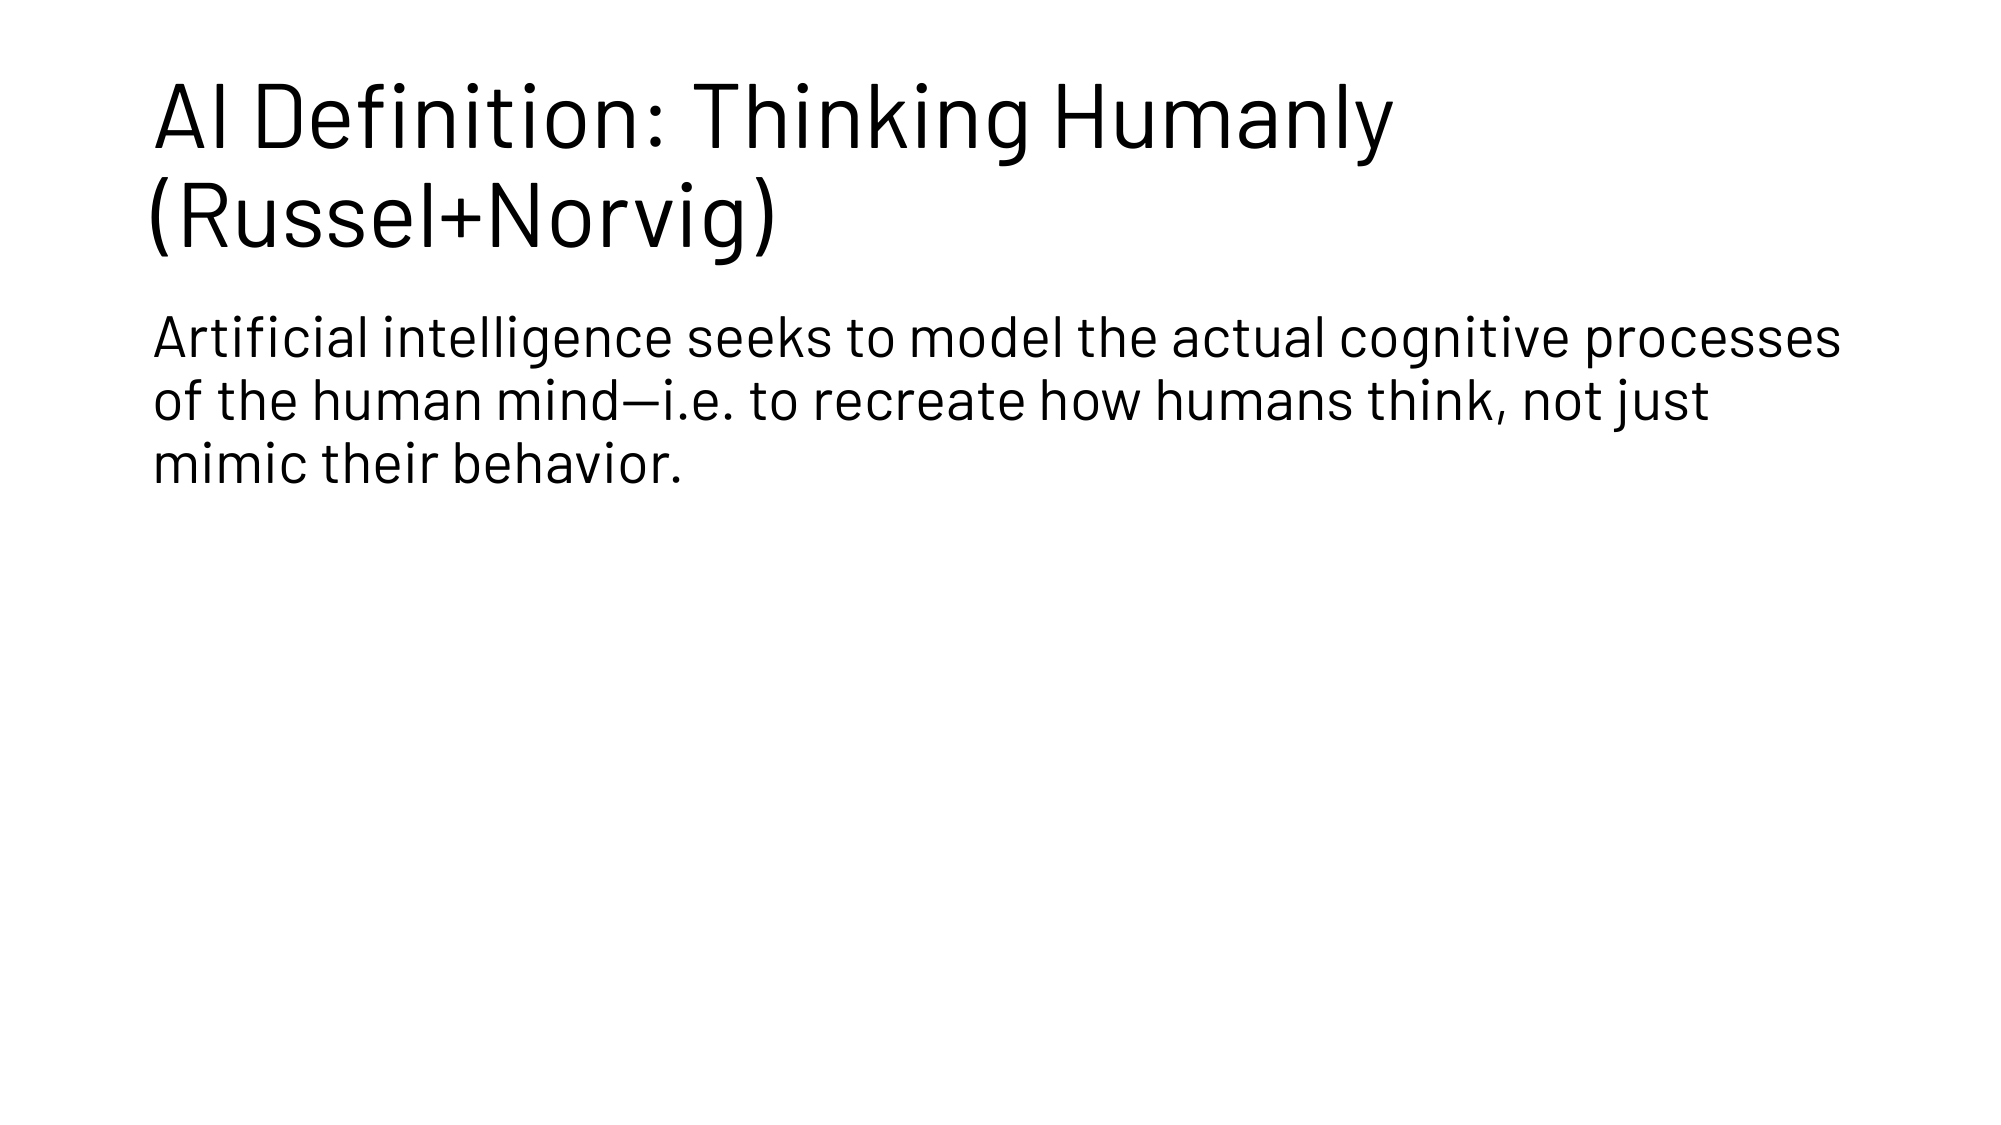

# AI Definition: Thinking Humanly (Russel+Norvig)
Artificial intelligence seeks to model the actual cognitive processes of the human mind—i.e. to recreate how humans think, not just mimic their behavior.